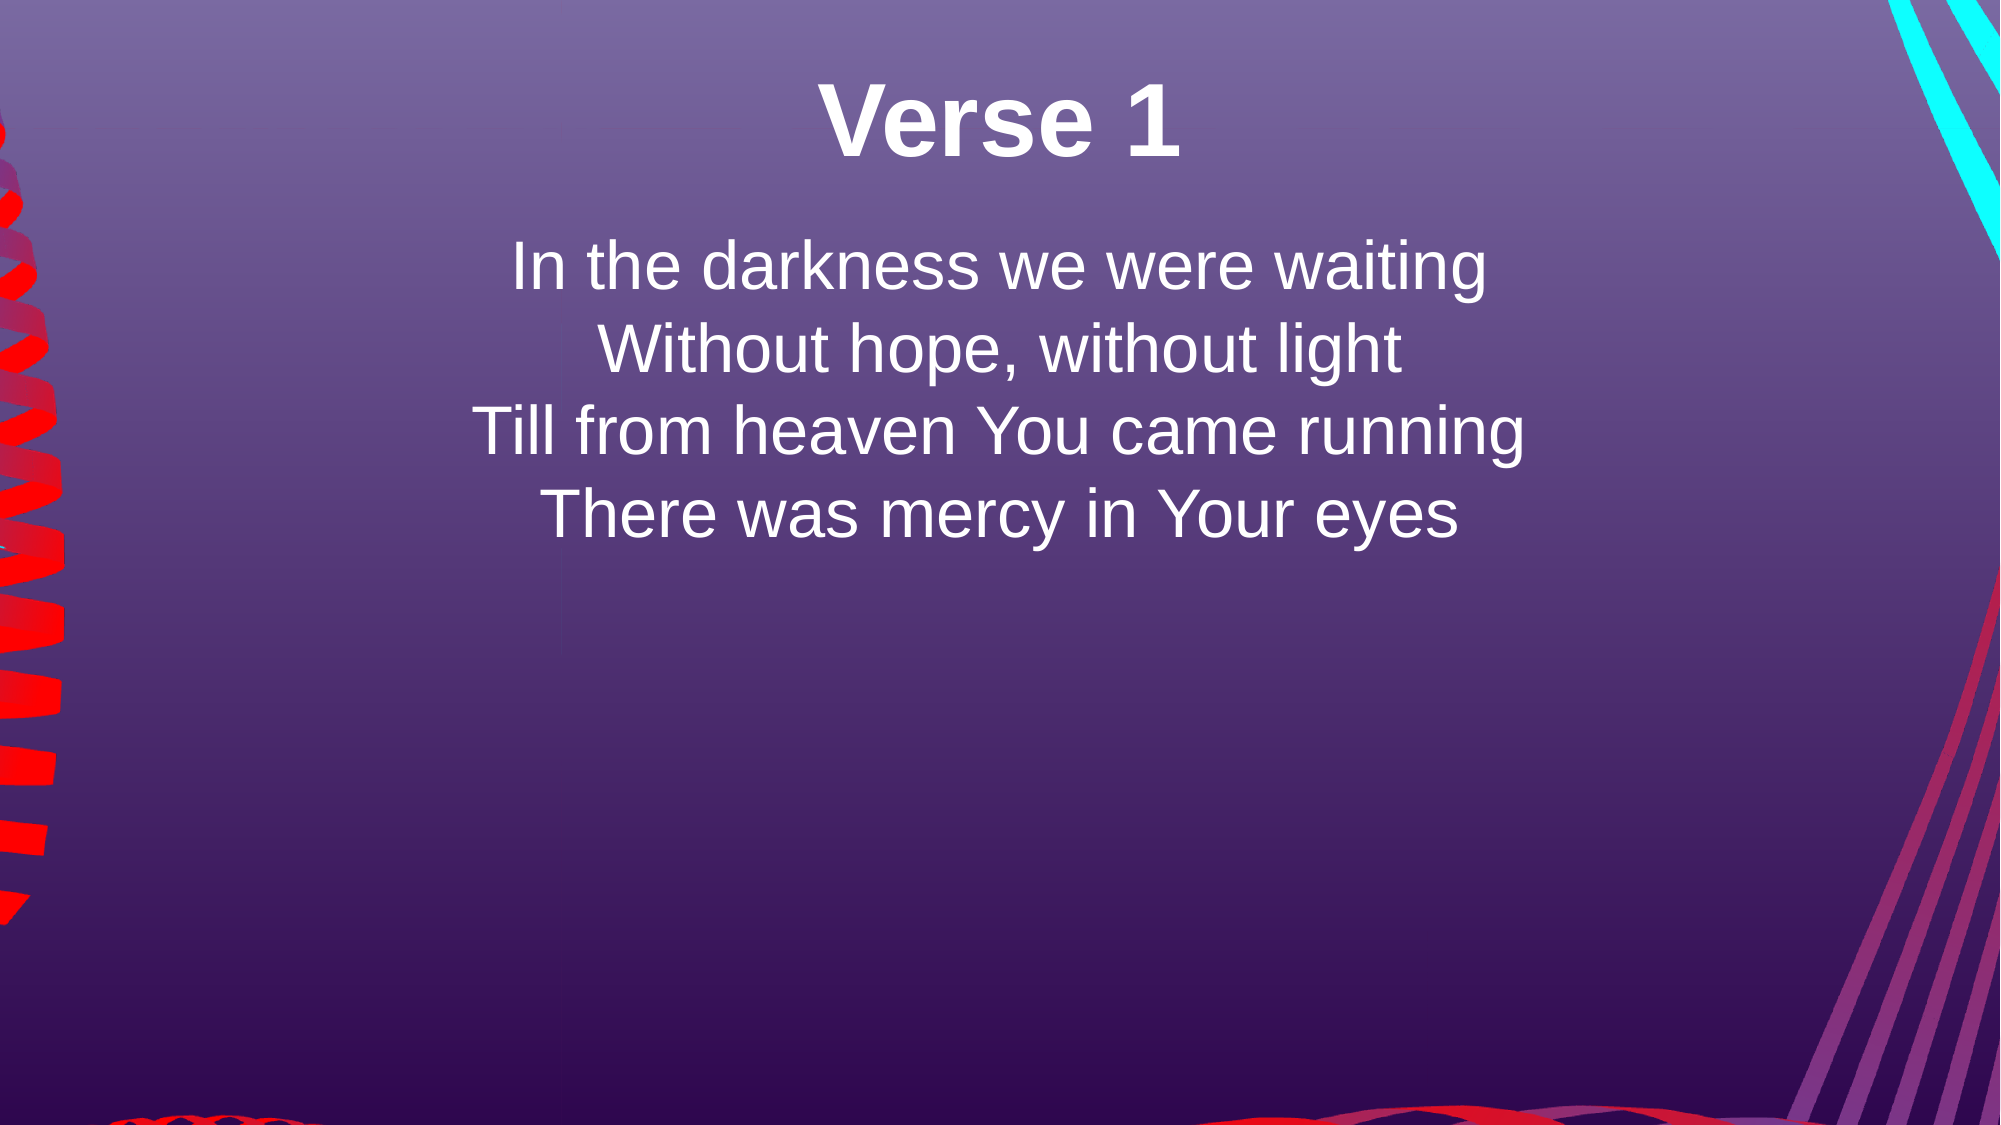

Verse 1
In the darkness we were waiting
Without hope, without light
Till from heaven You came running
There was mercy in Your eyes